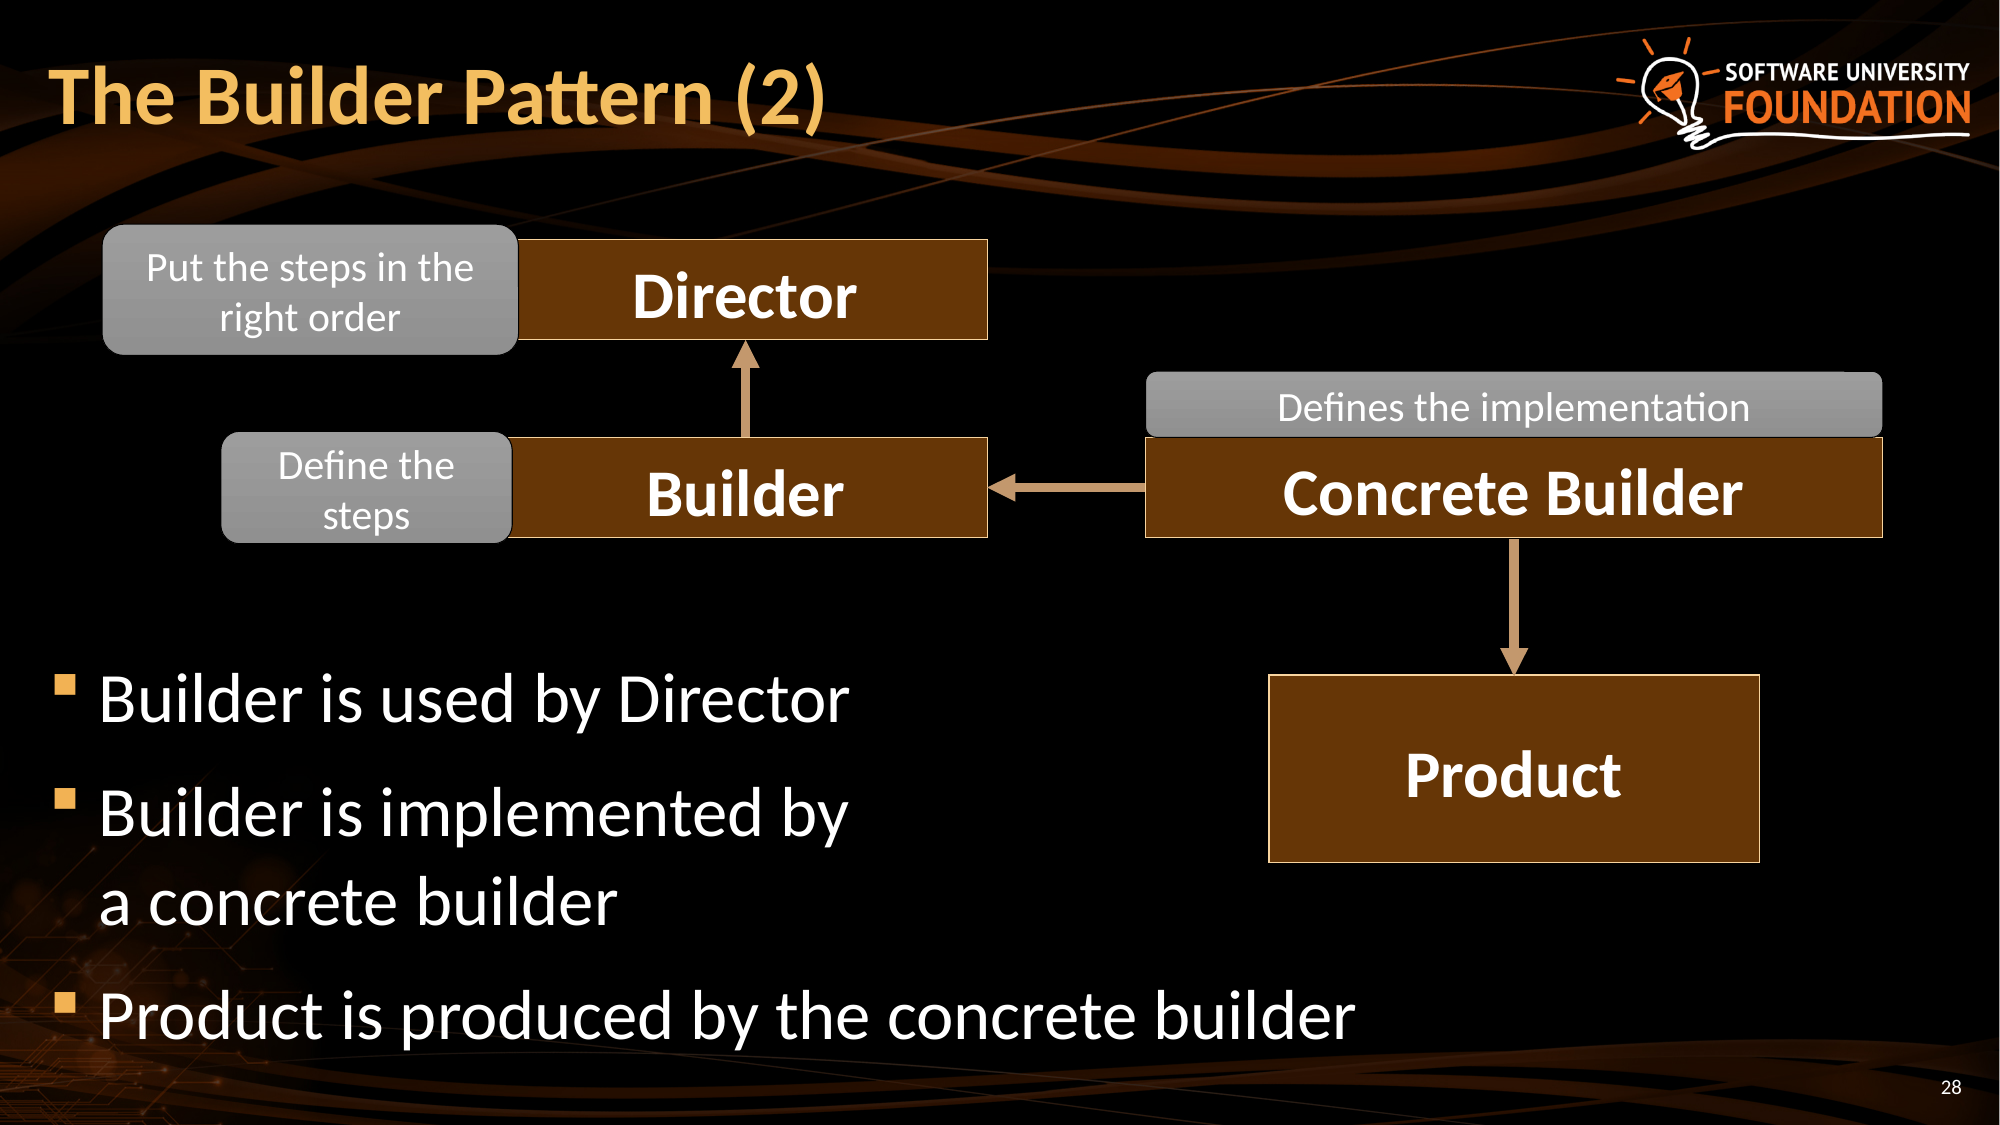

# The Builder Pattern (2)

Builder is used by Director
Builder is implemented by
a concrete builder
Product is produced by the concrete builder
Put the steps in the right order
Director
Builder
Concrete Builder
Product
Defines the implementation
Define the steps
28